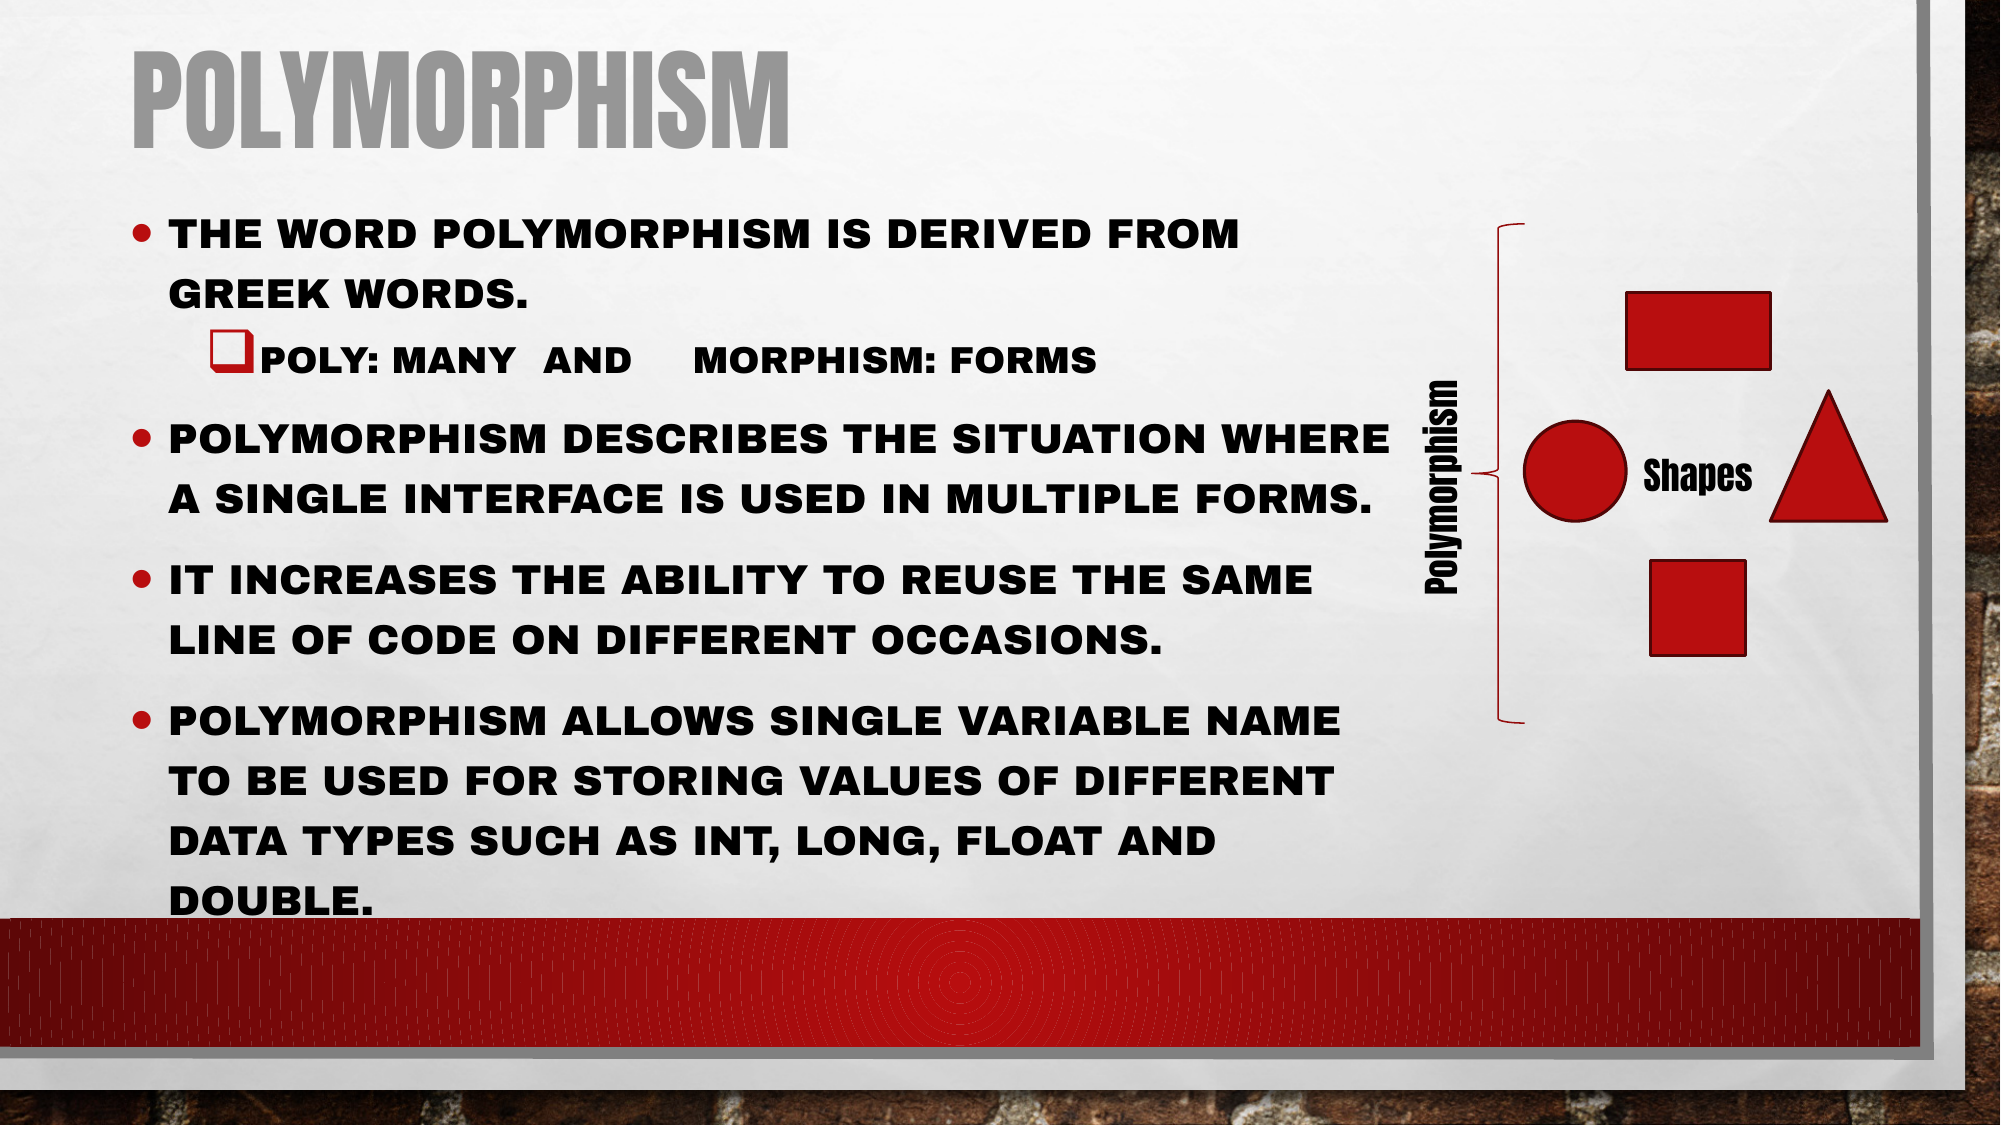

# Polymorphism
The word polymorphism is derived from Greek words.
Poly: Many	and 	Morphism: Forms
Polymorphism describes the situation where a single interface is used in multiple forms.
It increases the ability to reuse the same line of code on different occasions.
Polymorphism allows single variable name to be used for storing values of different data types such as int, long, float and double.

Shapes
Polymorphism